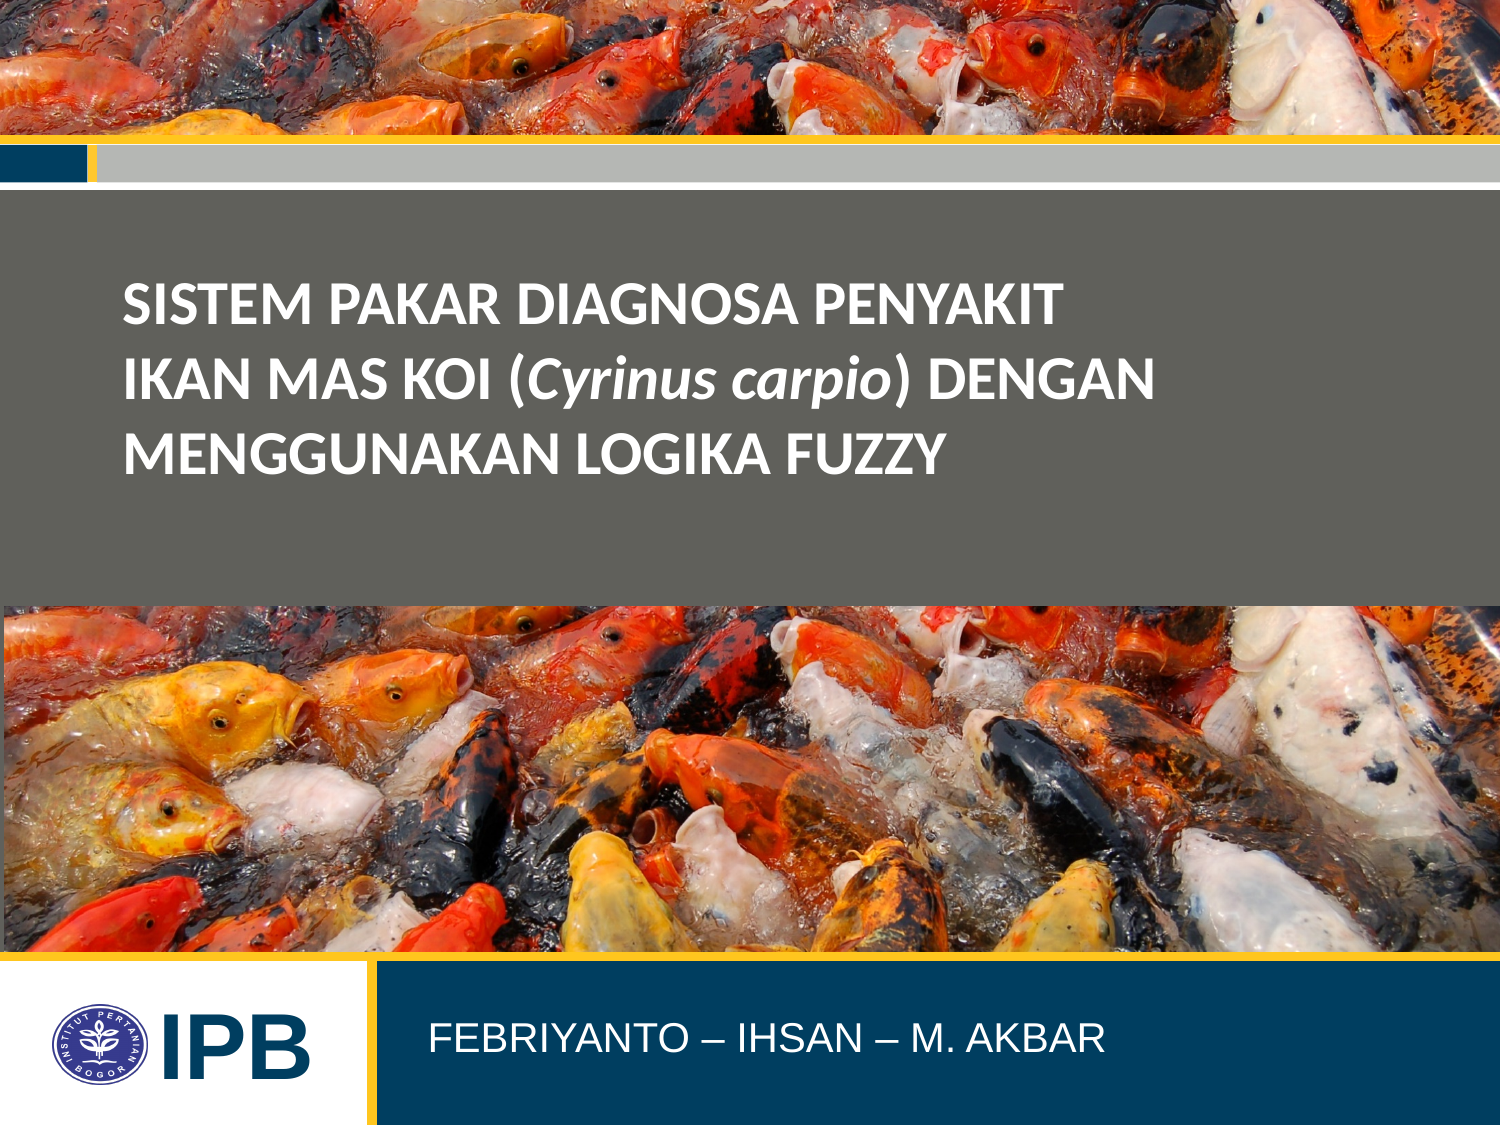

# SISTEM PAKAR DIAGNOSA PENYAKIT IKAN MAS KOI (Cyrinus carpio) DENGAN MENGGUNAKAN LOGIKA FUZZY
FEBRIYANTO – IHSAN – M. AKBAR